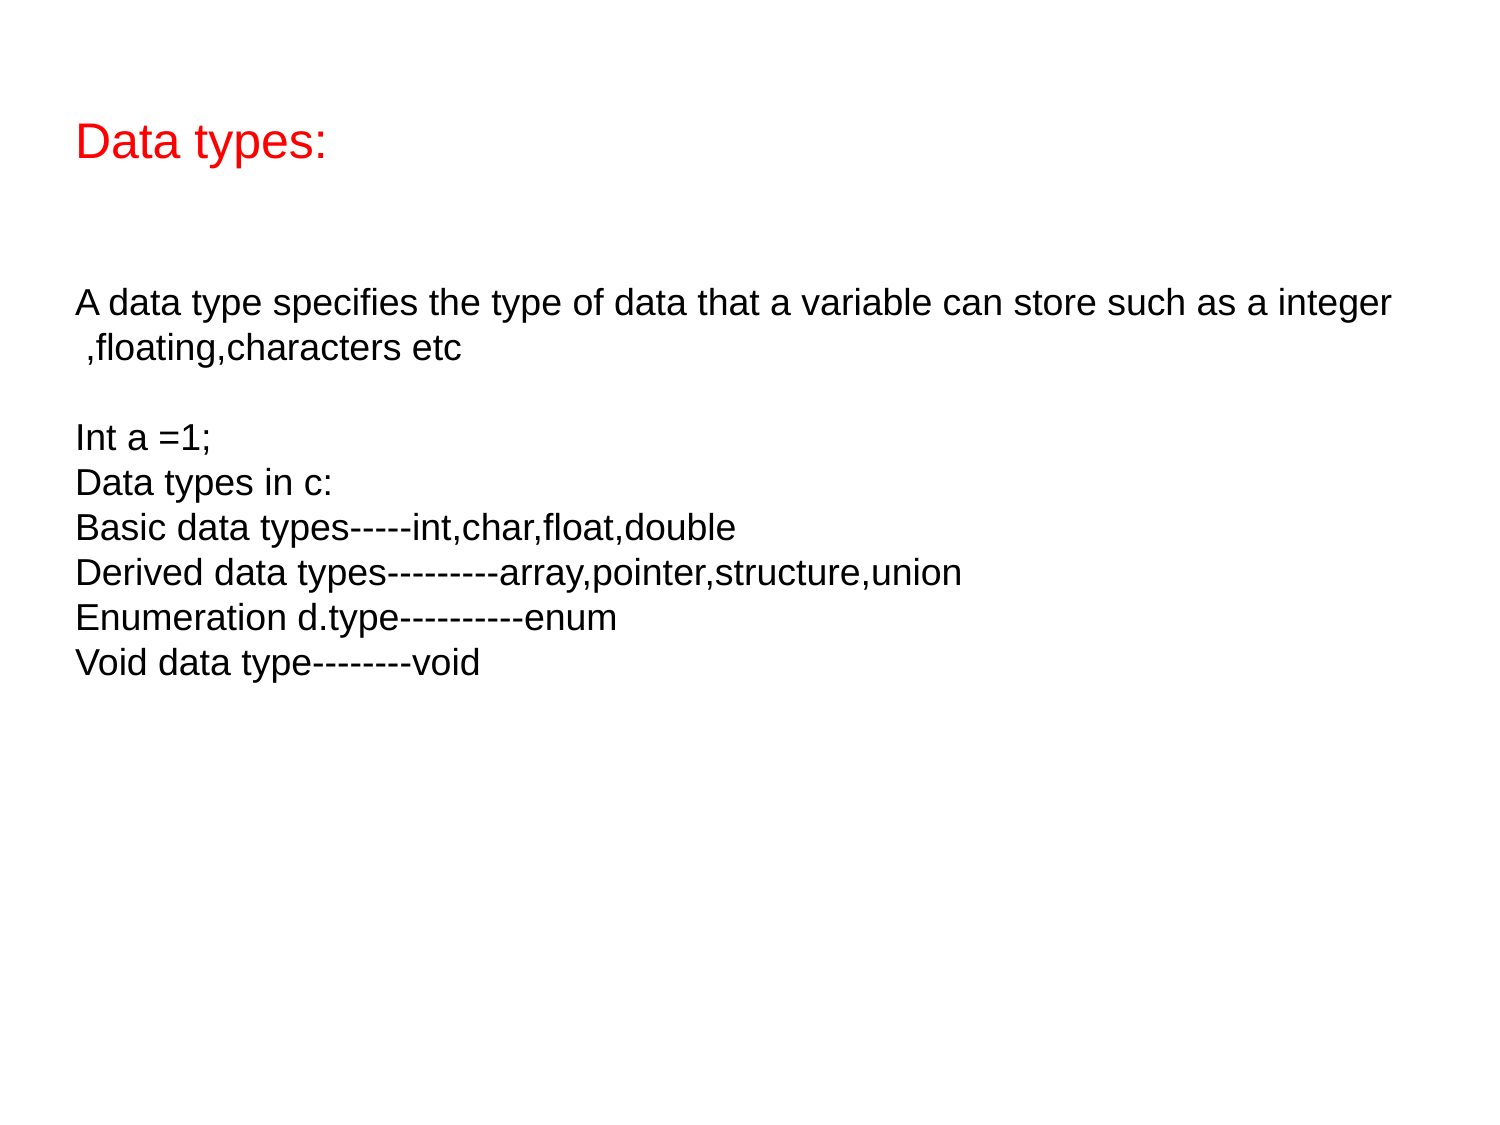

# Data types:
A data type specifies the type of data that a variable can store such as a integer
 ,floating,characters etc

Int a =1;
Data types in c:
Basic data types-----int,char,float,double
Derived data types---------array,pointer,structure,union
Enumeration d.type----------enum
Void data type--------void